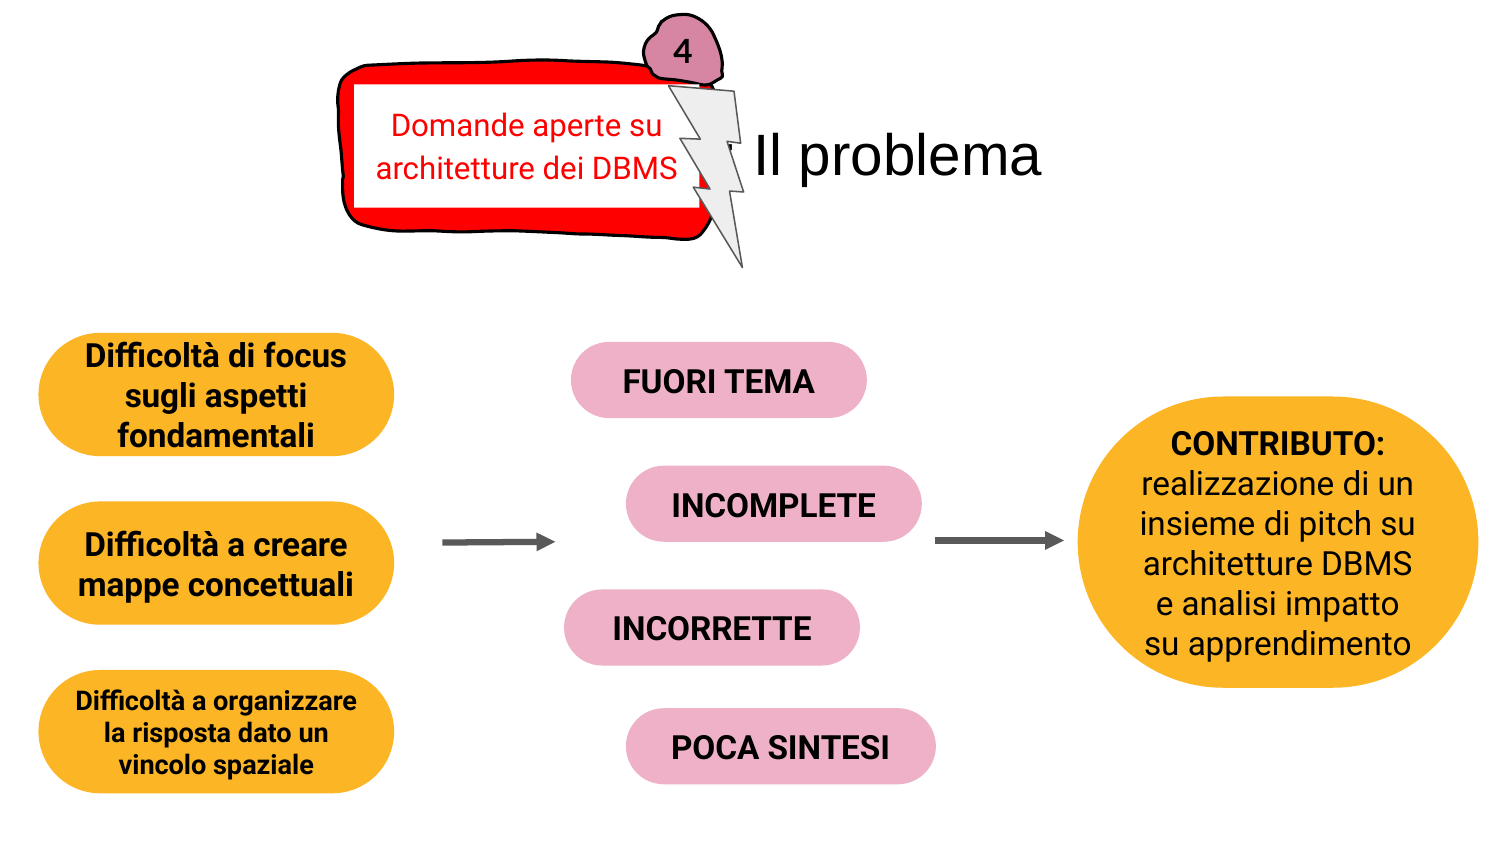

4

Domande aperte su architetture dei DBMS

# : Il problema
Difficoltà di focus sugli aspetti fondamentali
FUORI TEMA
CONTRIBUTO: realizzazione di un insieme di pitch su architetture DBMS e analisi impatto su apprendimento
INCOMPLETE
Difficoltà a creare mappe concettuali
INCORRETTE
Difficoltà a organizzare la risposta dato un vincolo spaziale
POCA SINTESI